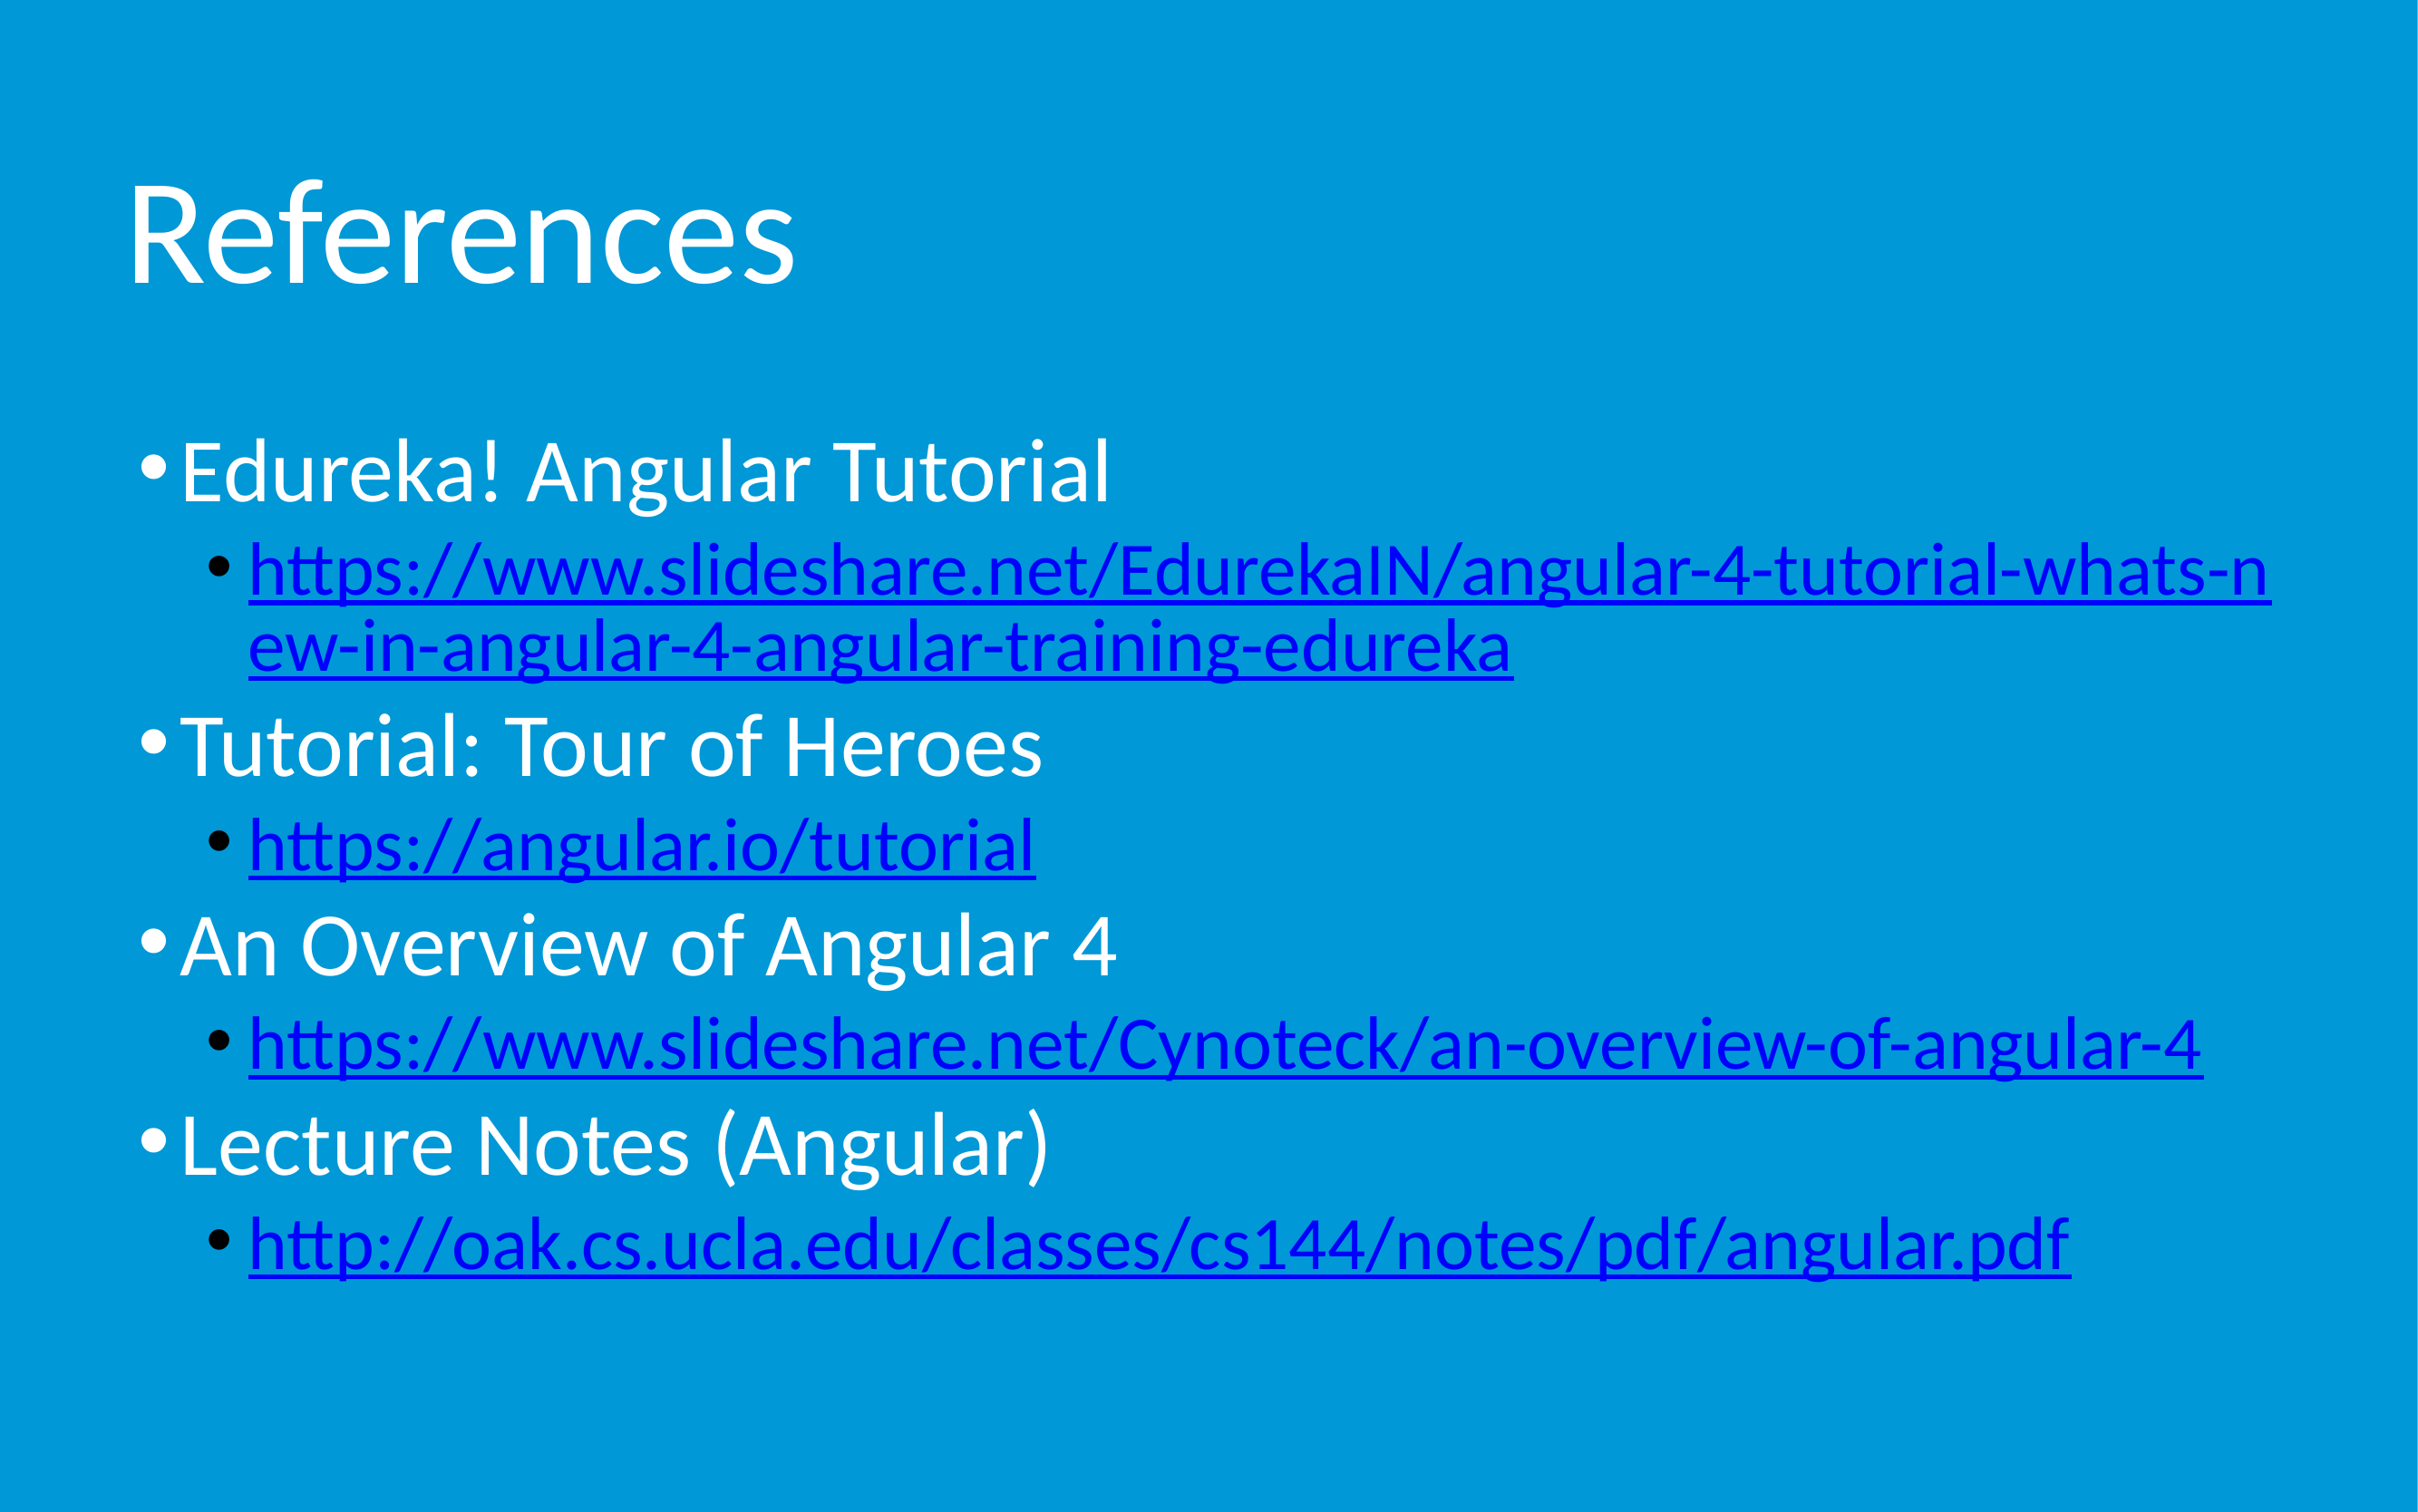

References
Edureka! Angular Tutorial
https://www.slideshare.net/EdurekaIN/angular-4-tutorial-whats-new-in-angular-4-angular-training-edureka
Tutorial: Tour of Heroes
https://angular.io/tutorial
An Overview of Angular 4
https://www.slideshare.net/Cynoteck/an-overview-of-angular-4
Lecture Notes (Angular)
http://oak.cs.ucla.edu/classes/cs144/notes/pdf/angular.pdf